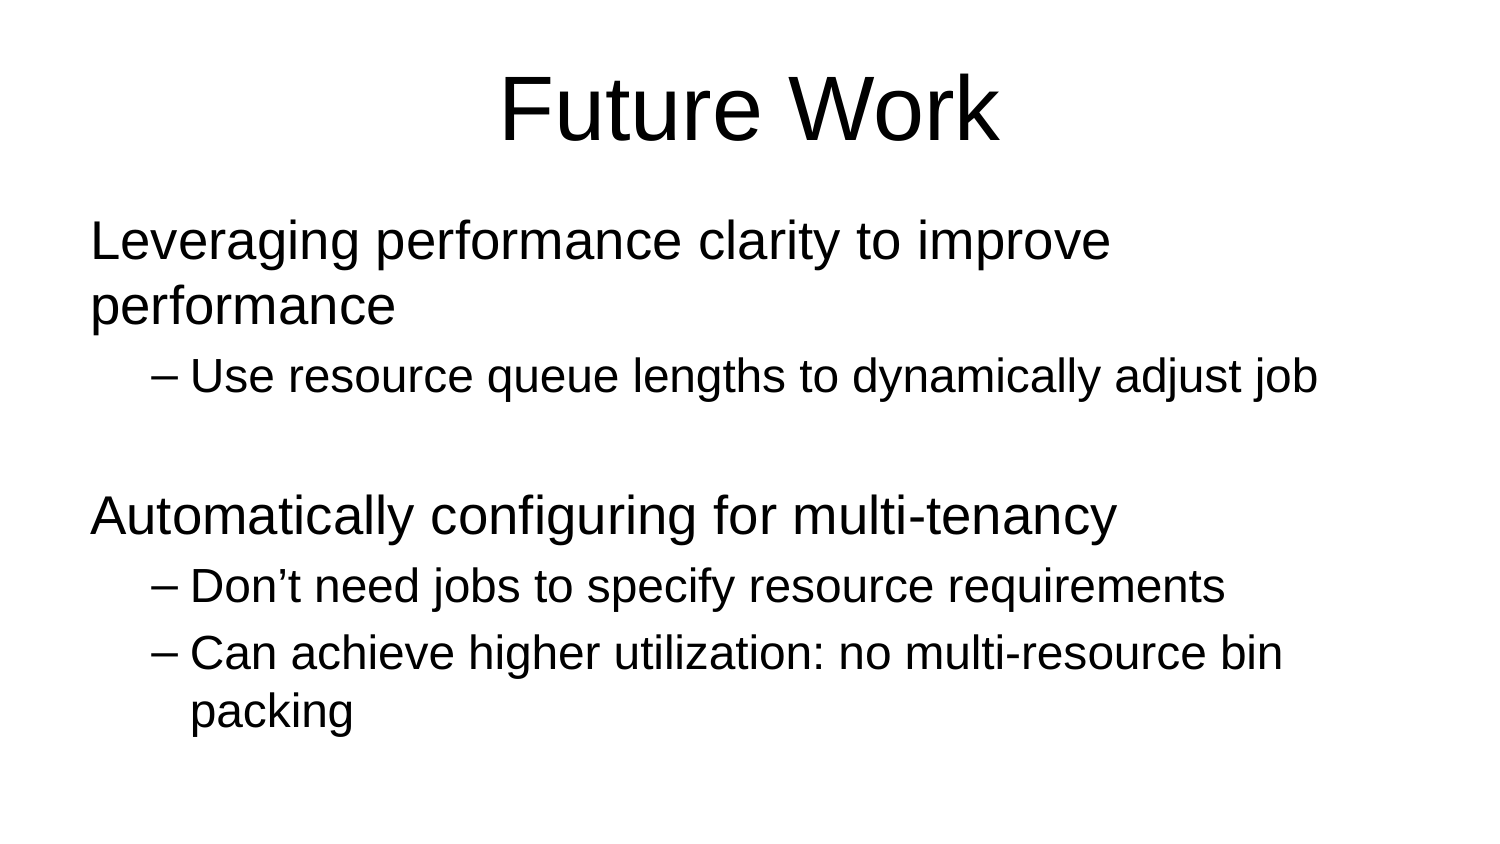

# Future Work
Leveraging performance clarity to improve performance
Use resource queue lengths to dynamically adjust job

Automatically configuring for multi-tenancy
Don’t need jobs to specify resource requirements
Can achieve higher utilization: no multi-resource bin packing